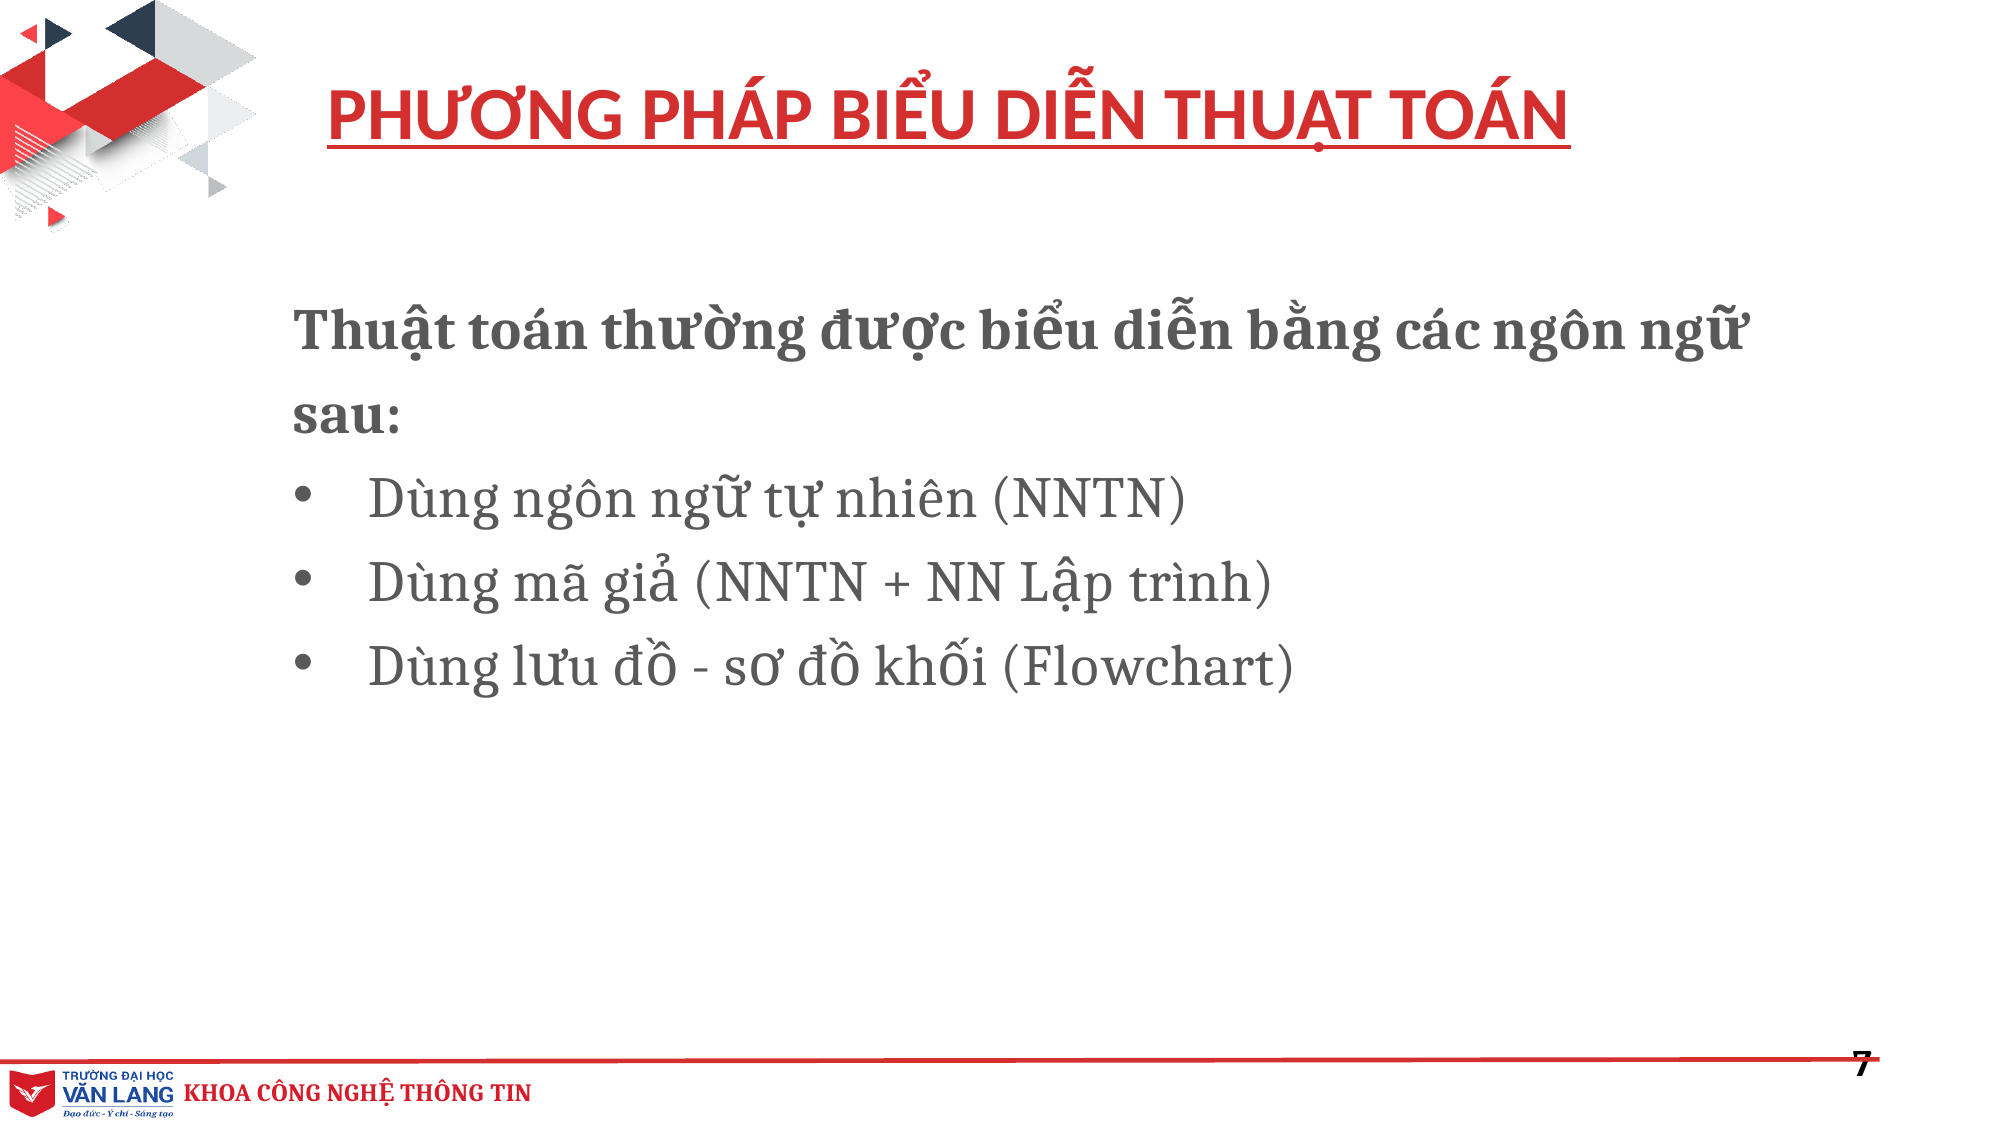

PHƯƠNG PHÁP BIỂU DIỄN THUẬT TOÁN

Thuật toán thường được biểu diễn bằng các ngôn ngữ sau:
Dùng ngôn ngữ tự nhiên (NNTN)
Dùng mã giả (NNTN + NN Lập trình)
Dùng lưu đồ - sơ đồ khối (Flowchart)